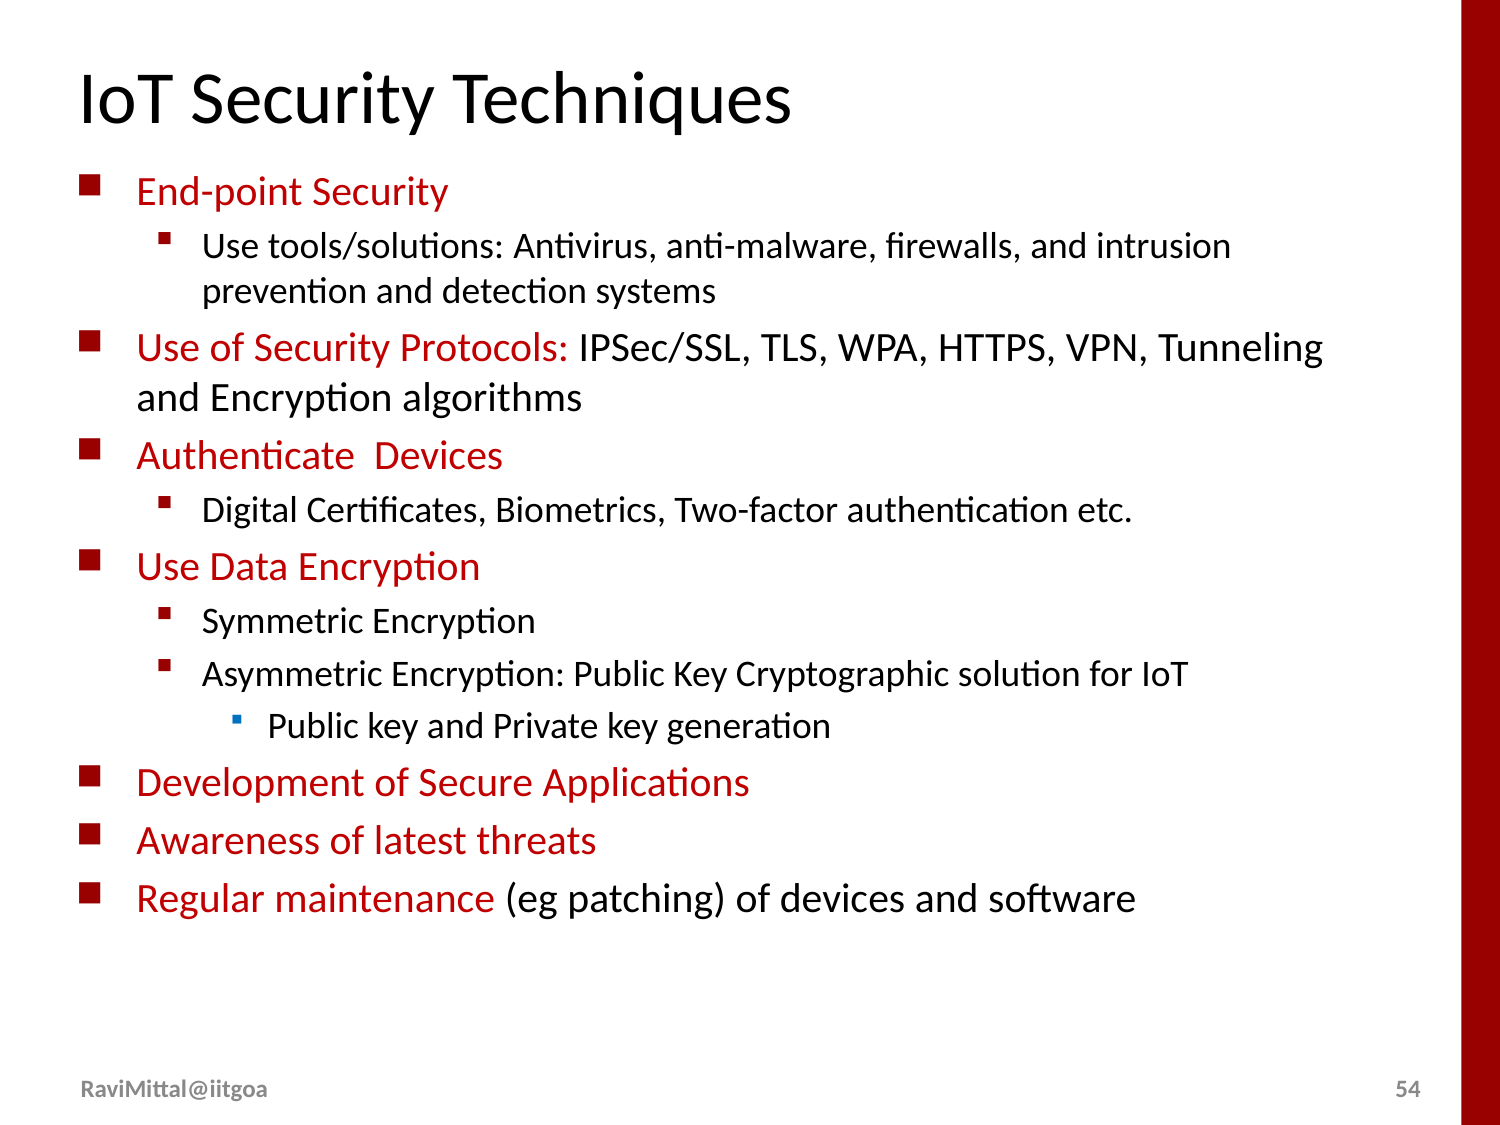

# IoT Security Techniques
End-point Security
Use tools/solutions: Antivirus, anti-malware, firewalls, and intrusion prevention and detection systems
Use of Security Protocols: IPSec/SSL, TLS, WPA, HTTPS, VPN, Tunneling and Encryption algorithms
Authenticate  Devices
Digital Certificates, Biometrics, Two-factor authentication etc.
Use Data Encryption
Symmetric Encryption
Asymmetric Encryption: Public Key Cryptographic solution for IoT
Public key and Private key generation
Development of Secure Applications
Awareness of latest threats
Regular maintenance (eg patching) of devices and software
RaviMittal@iitgoa